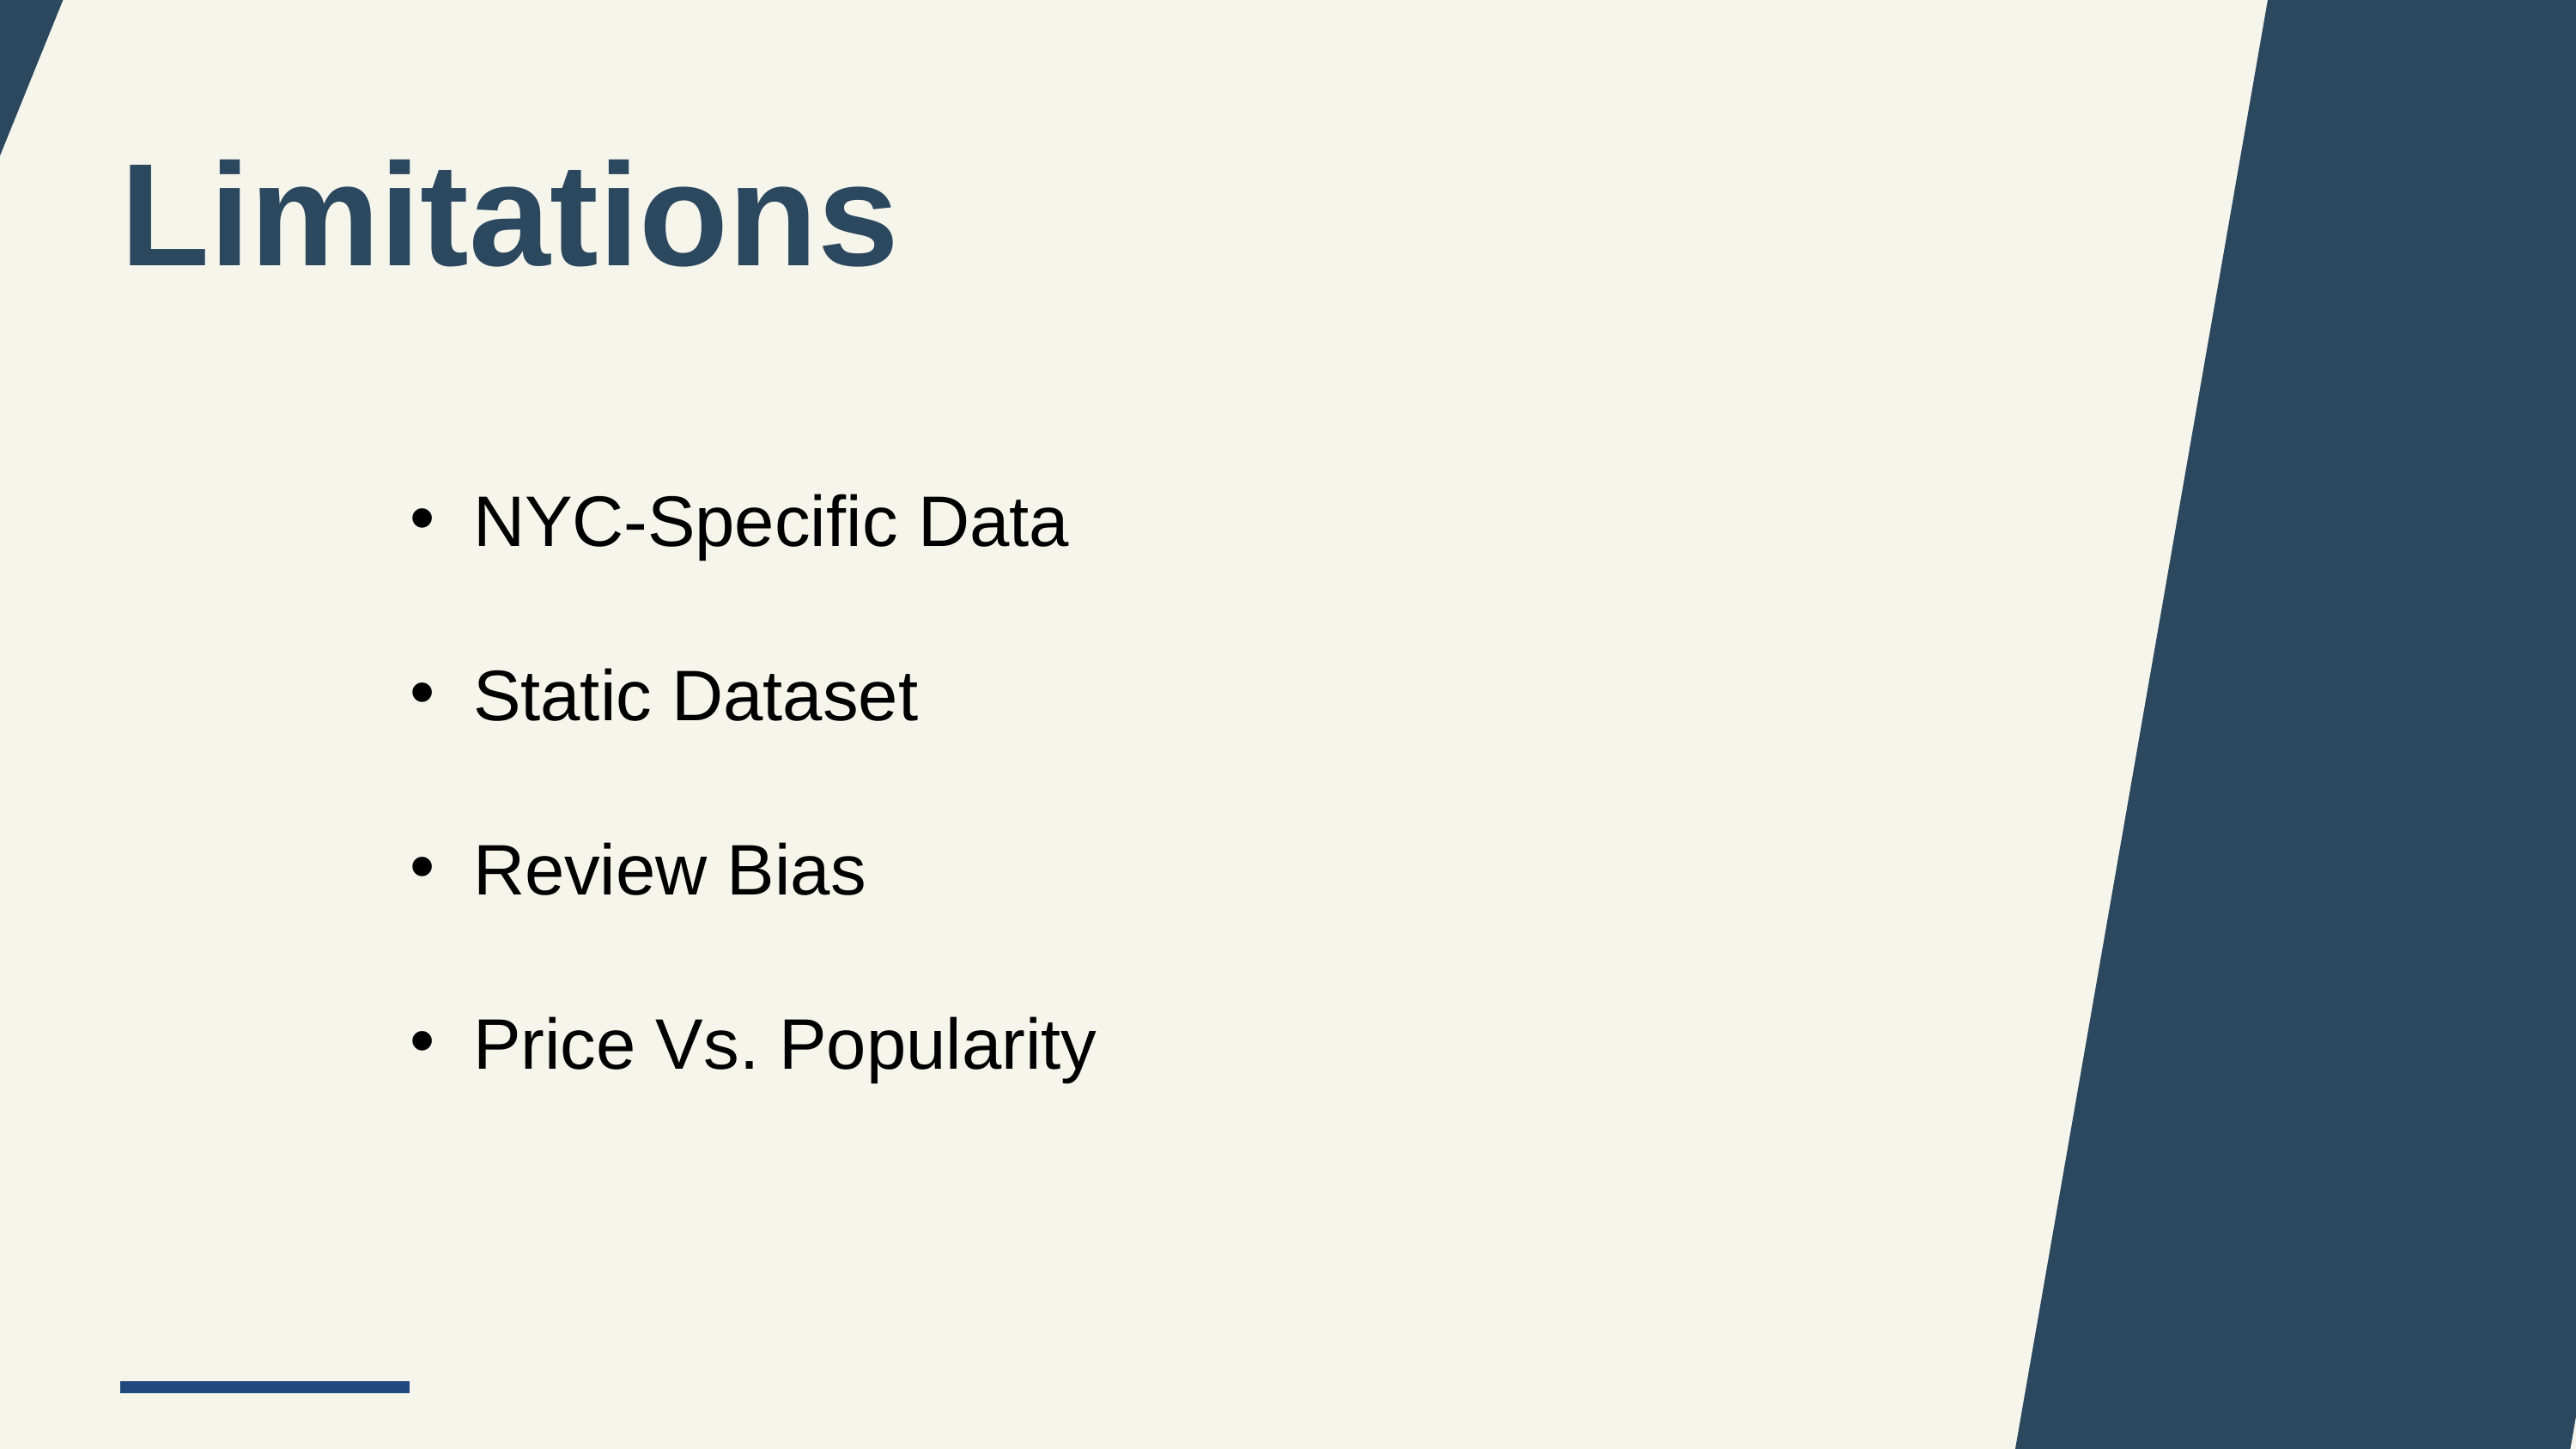

Limitations
NYC-Specific Data
Static Dataset
Review Bias
Price Vs. Popularity